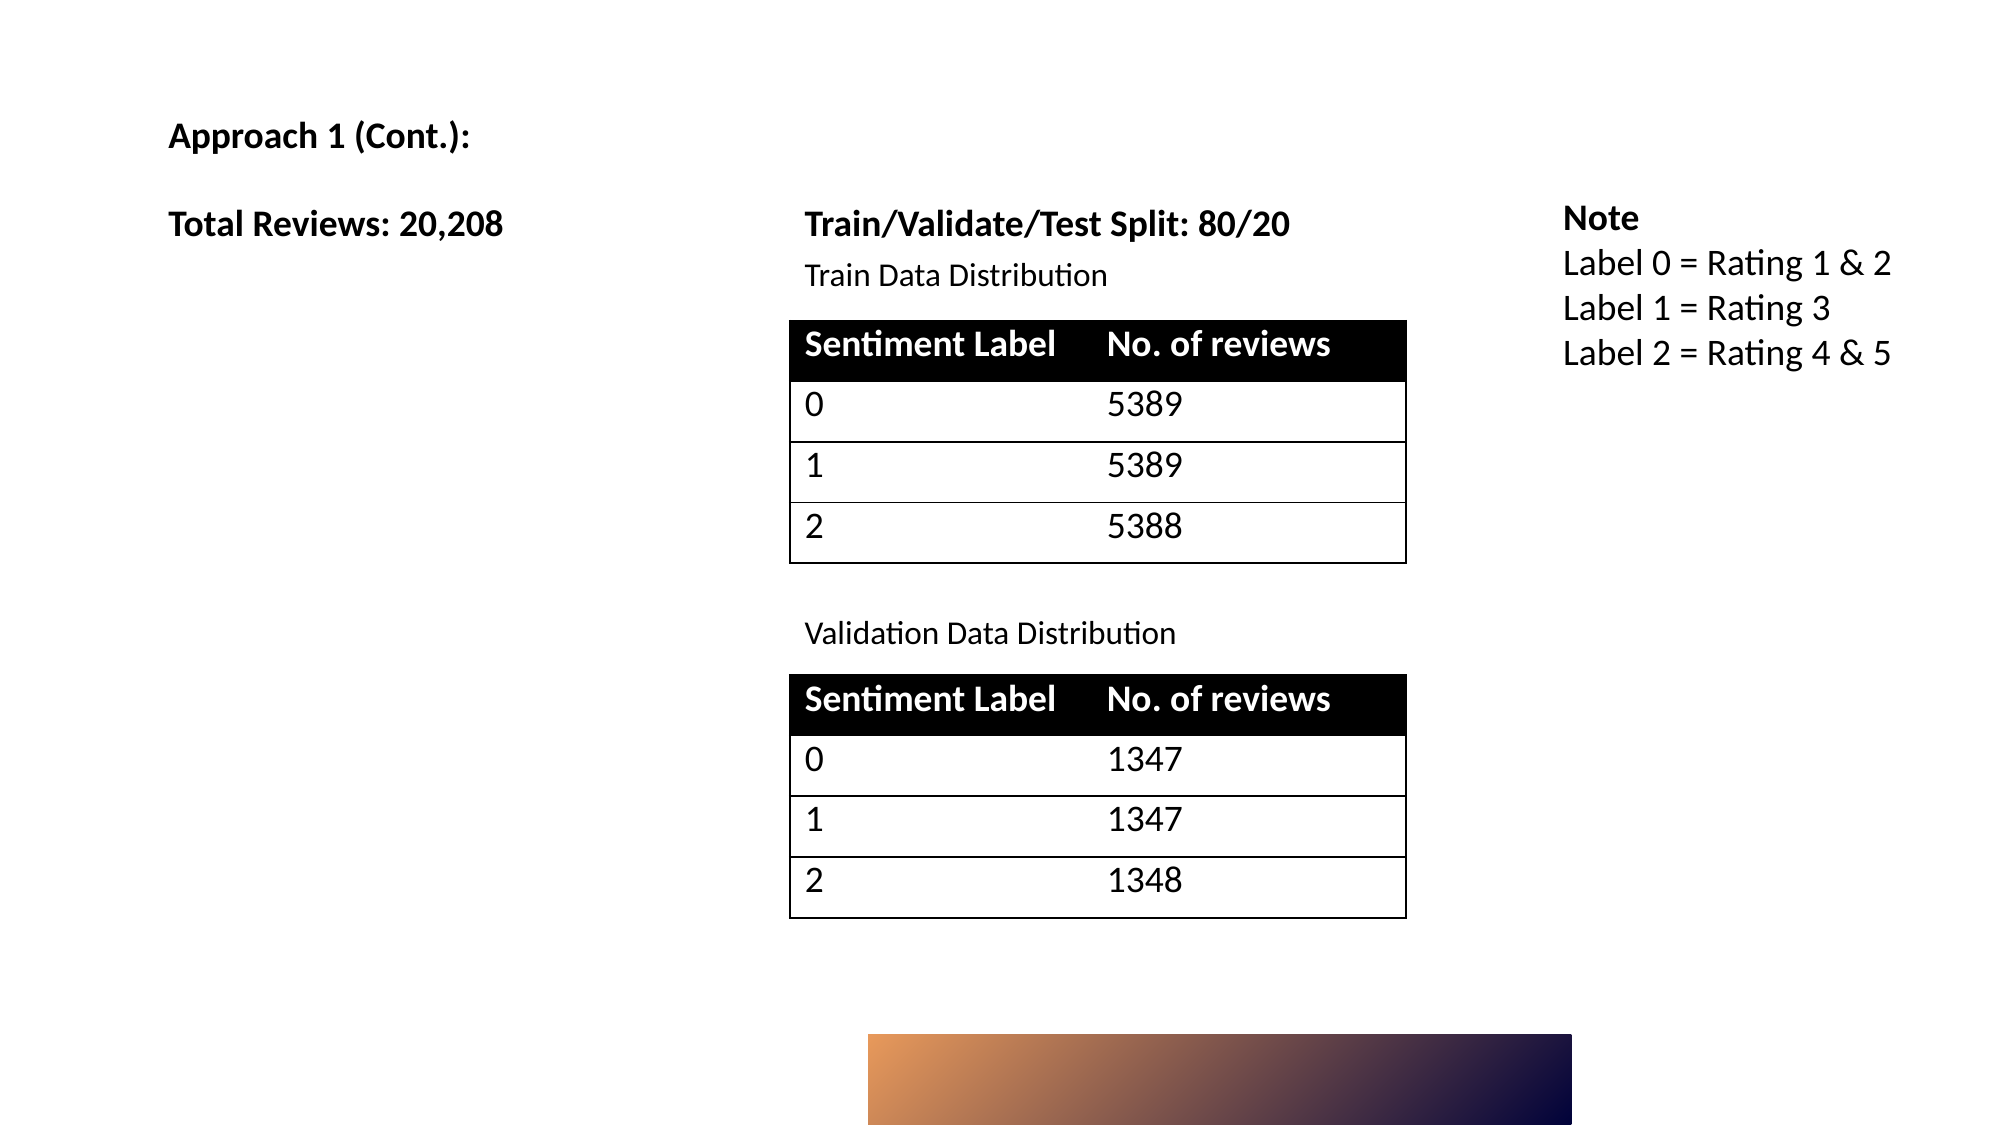

Approach 1 (Cont.):
Note
Label 0 = Rating 1 & 2
Label 1 = Rating 3
Label 2 = Rating 4 & 5
Total Reviews: 20,208
Train/Validate/Test Split: 80/20
Train Data Distribution
| Sentiment Label | No. of reviews |
| --- | --- |
| 0 | 5389 |
| 1 | 5389 |
| 2 | 5388 |
Validation Data Distribution
| Sentiment Label | No. of reviews |
| --- | --- |
| 0 | 1347 |
| 1 | 1347 |
| 2 | 1348 |